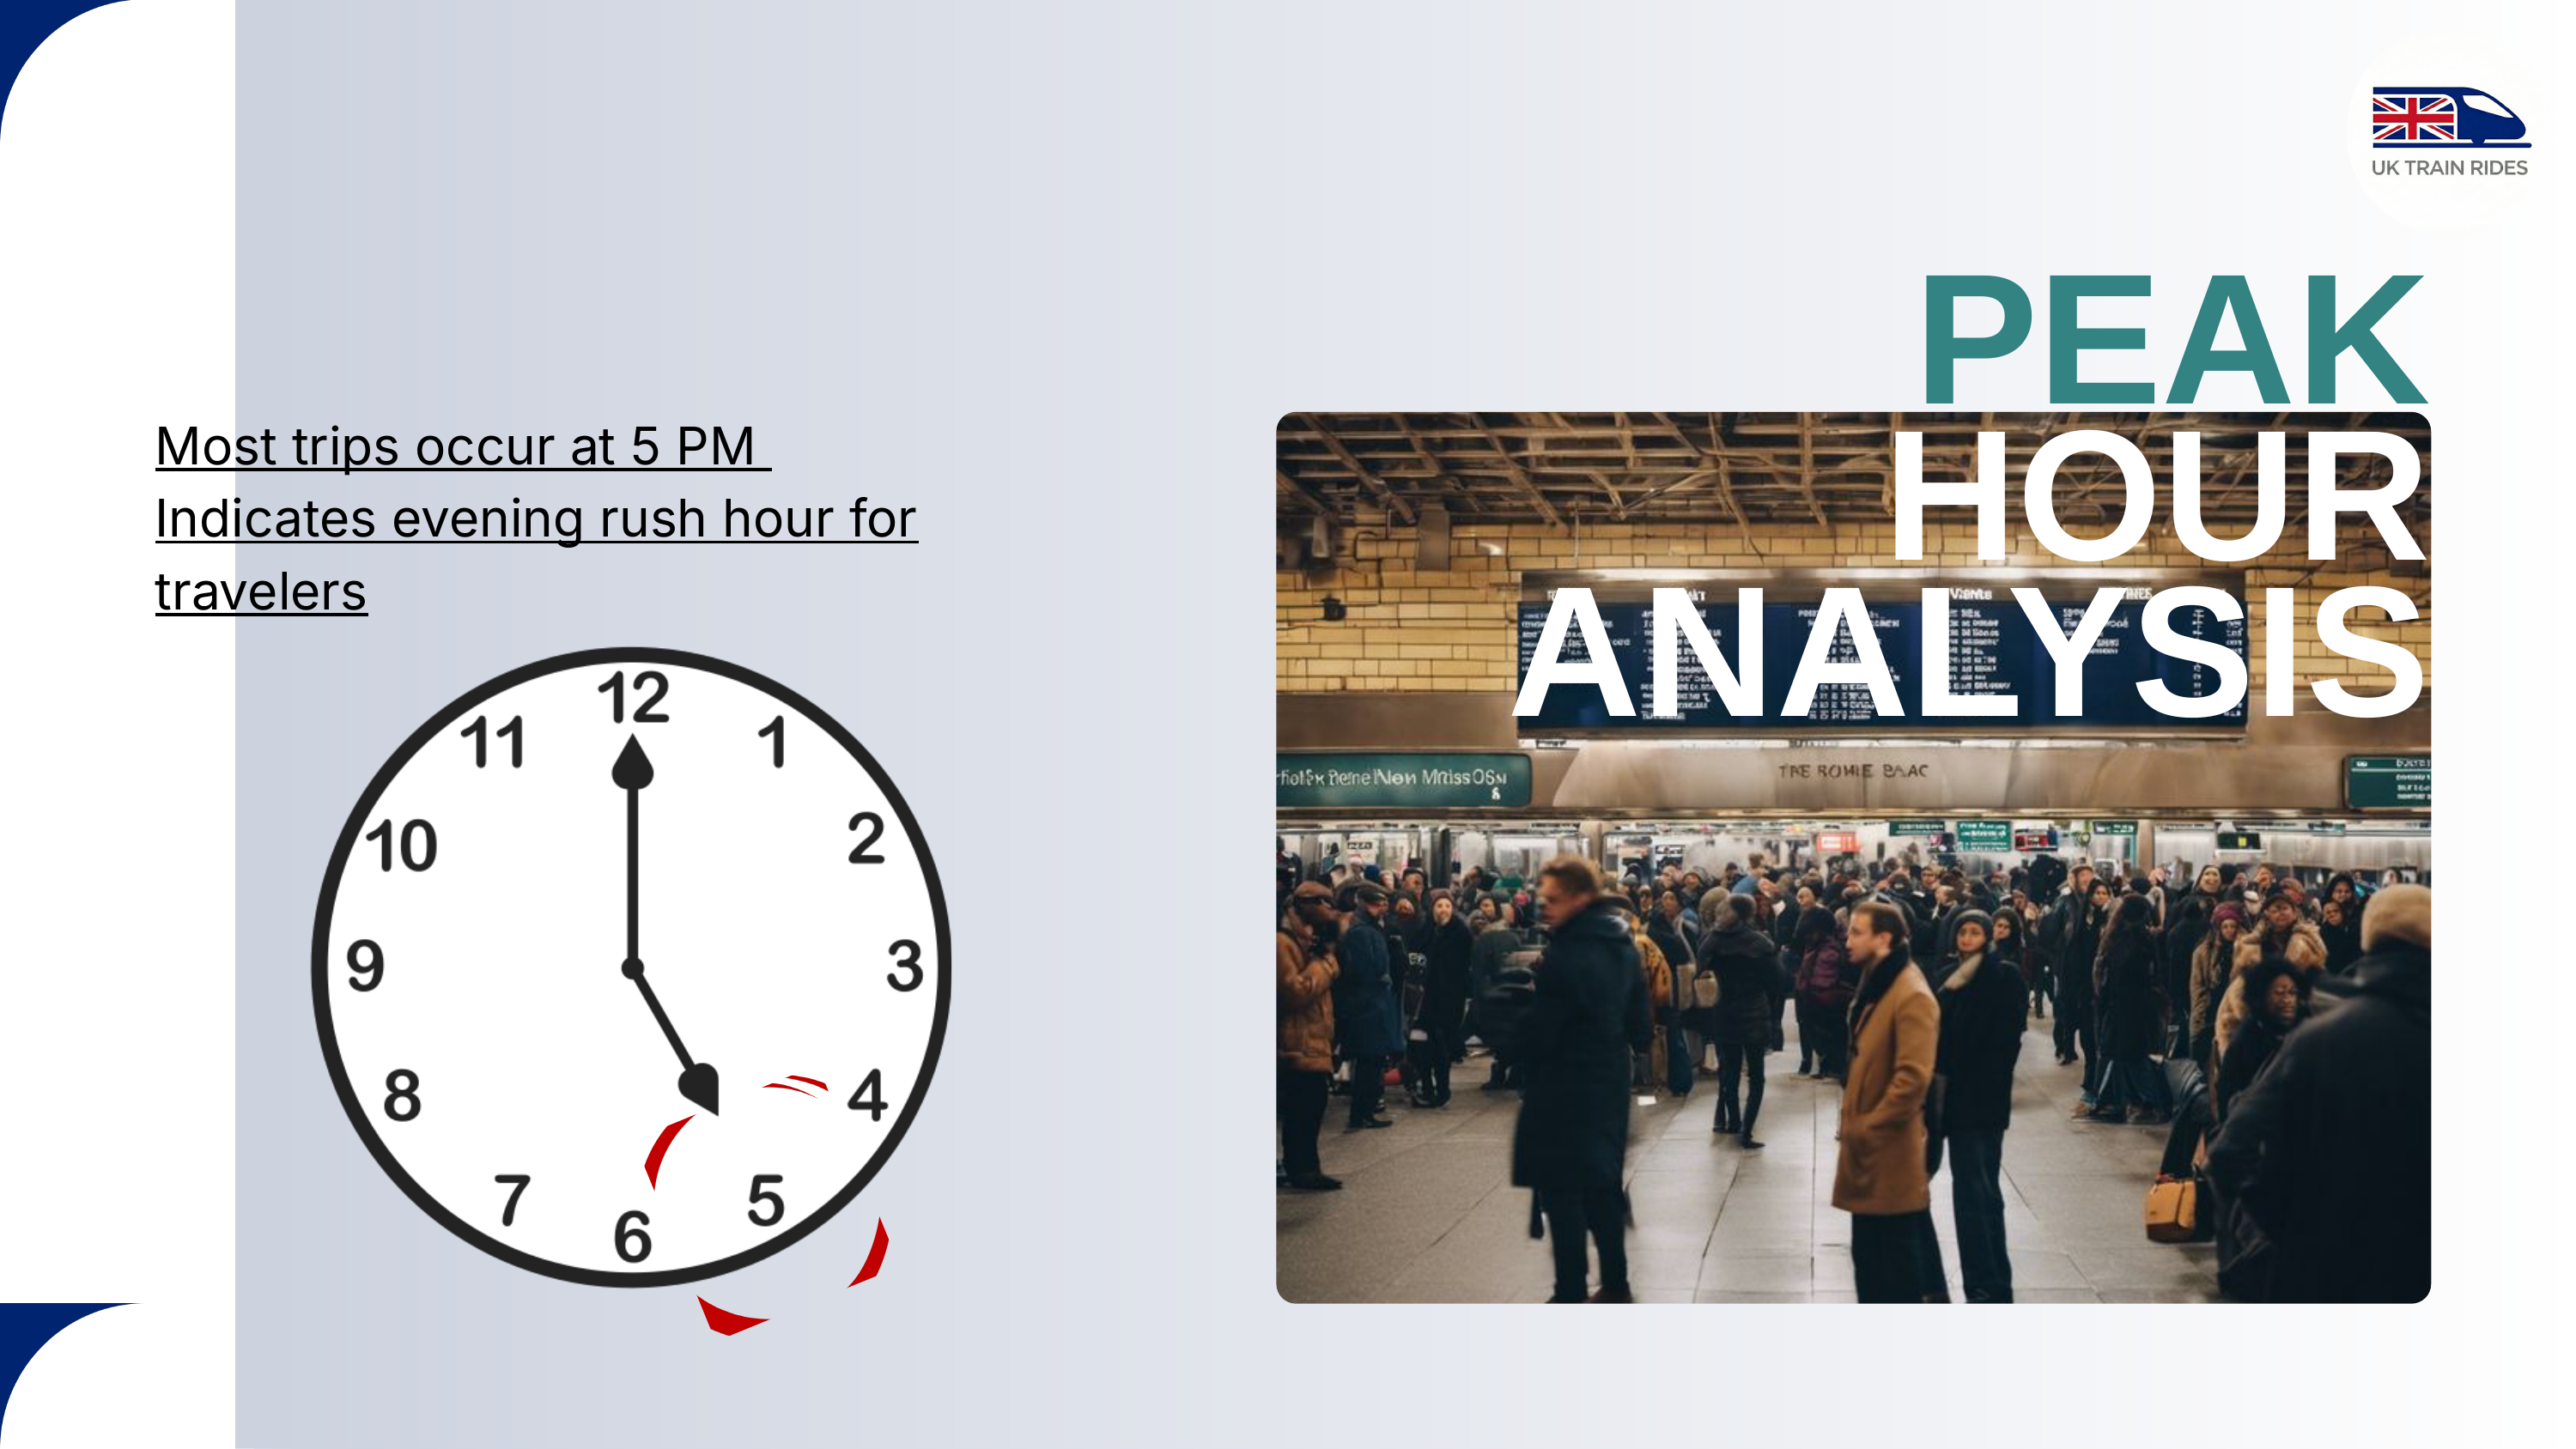

PEAK HOUR ANALYSIS
Most trips occur at 5 PM
Indicates evening rush hour for travelers